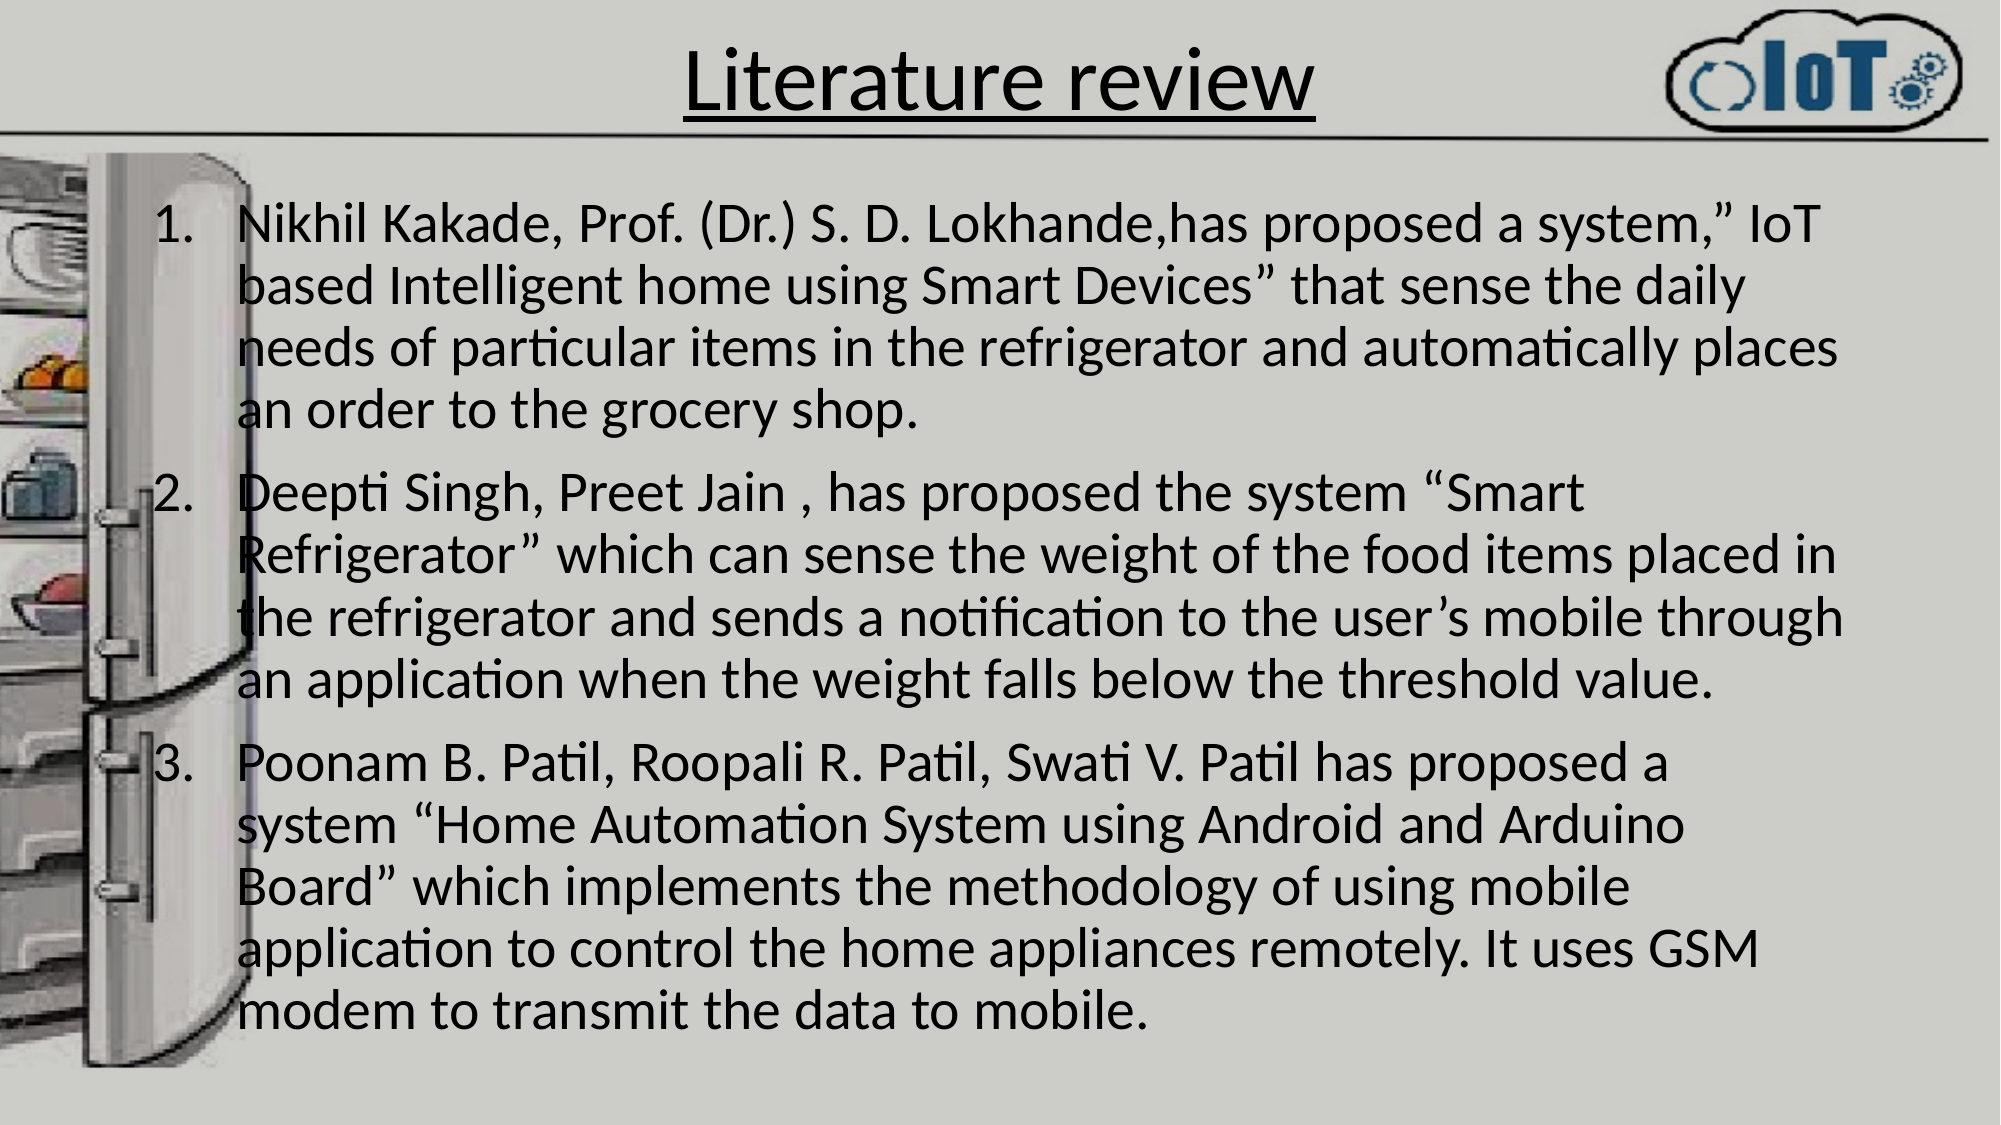

# Literature review
Nikhil Kakade, Prof. (Dr.) S. D. Lokhande,has proposed a system,” IoT based Intelligent home using Smart Devices” that sense the daily needs of particular items in the refrigerator and automatically places an order to the grocery shop.
Deepti Singh, Preet Jain , has proposed the system “Smart Refrigerator” which can sense the weight of the food items placed in the refrigerator and sends a notification to the user’s mobile through an application when the weight falls below the threshold value.
Poonam B. Patil, Roopali R. Patil, Swati V. Patil has proposed a system “Home Automation System using Android and Arduino Board” which implements the methodology of using mobile application to control the home appliances remotely. It uses GSM modem to transmit the data to mobile.